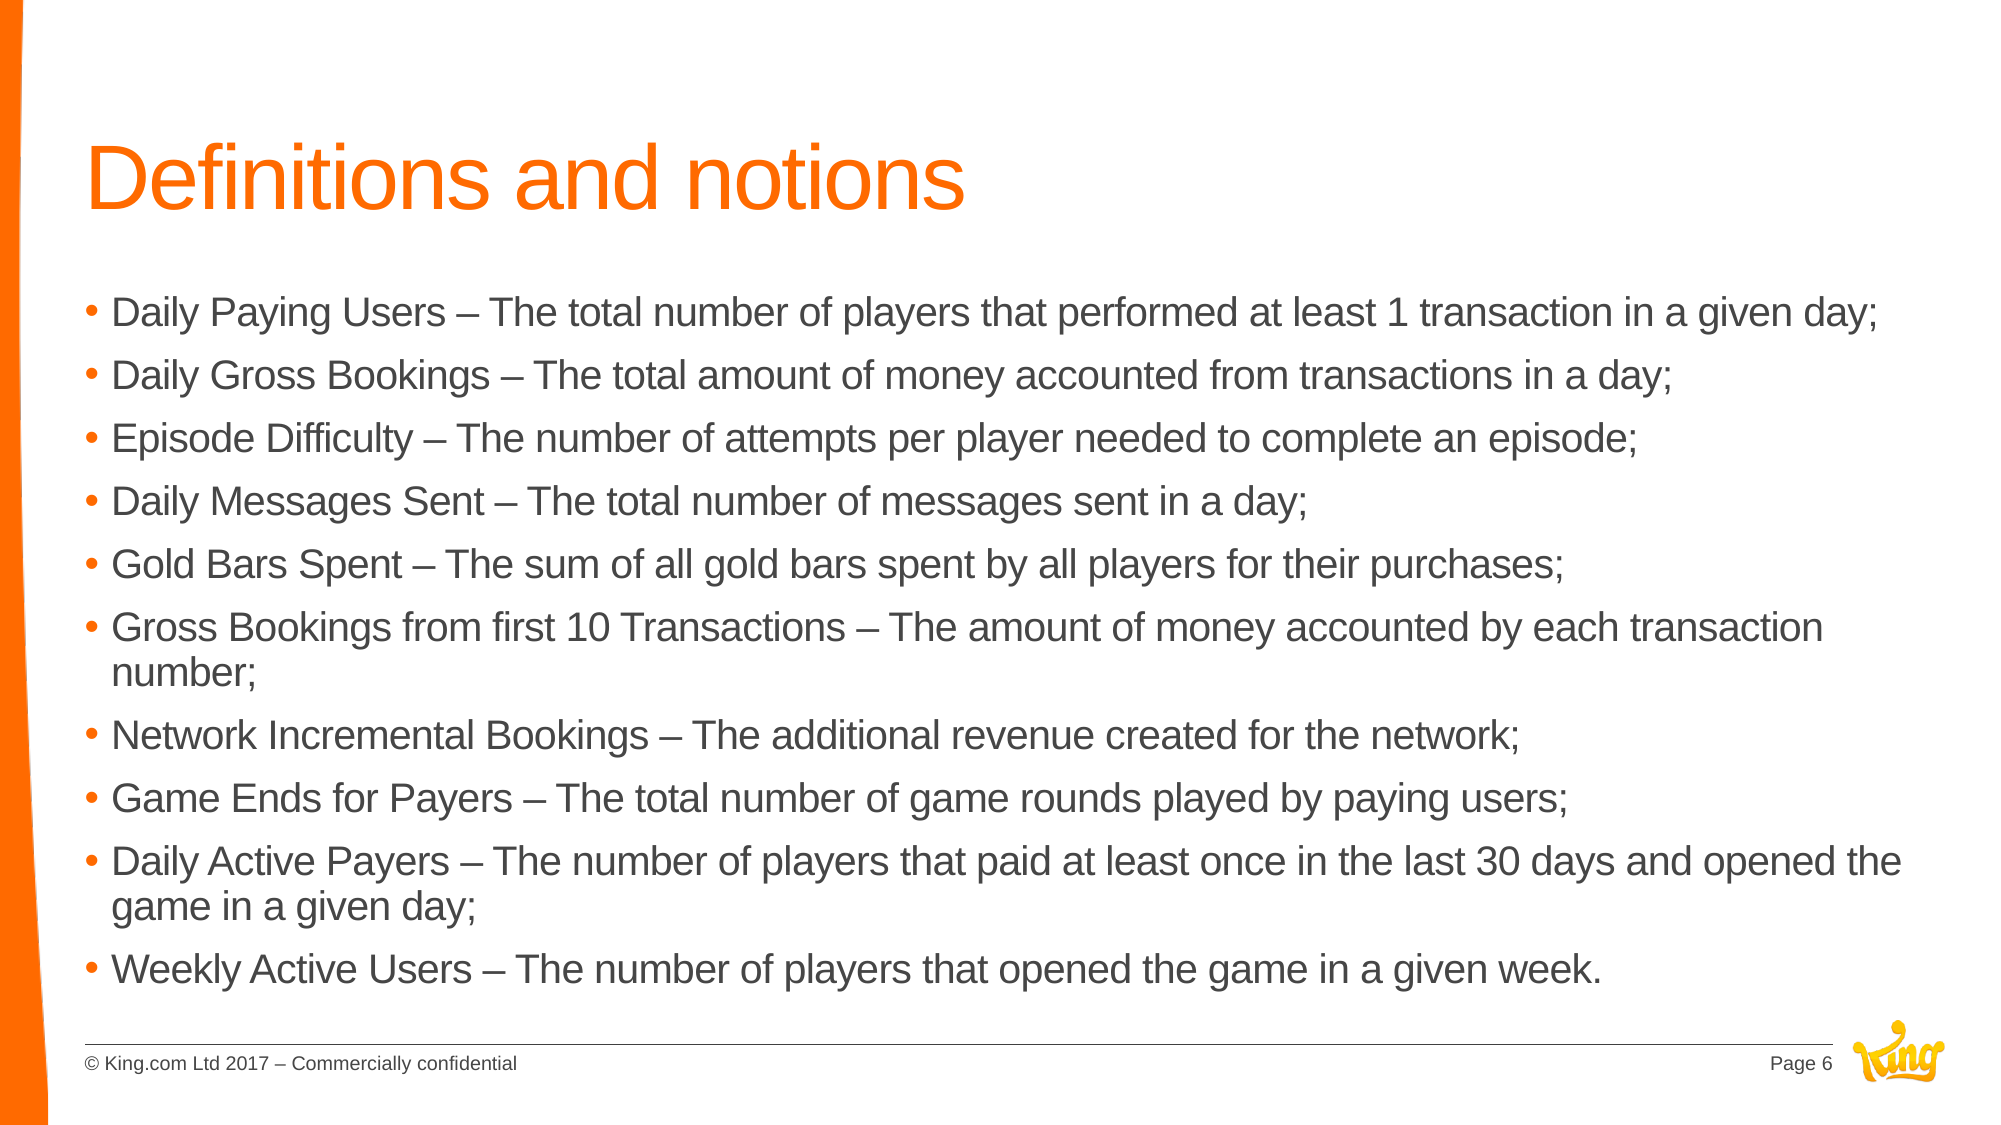

# Definitions and notions
Daily Paying Users – The total number of players that performed at least 1 transaction in a given day;
Daily Gross Bookings – The total amount of money accounted from transactions in a day;
Episode Difficulty – The number of attempts per player needed to complete an episode;
Daily Messages Sent – The total number of messages sent in a day;
Gold Bars Spent – The sum of all gold bars spent by all players for their purchases;
Gross Bookings from first 10 Transactions – The amount of money accounted by each transaction number;
Network Incremental Bookings – The additional revenue created for the network;
Game Ends for Payers – The total number of game rounds played by paying users;
Daily Active Payers – The number of players that paid at least once in the last 30 days and opened the game in a given day;
Weekly Active Users – The number of players that opened the game in a given week.

Page 6